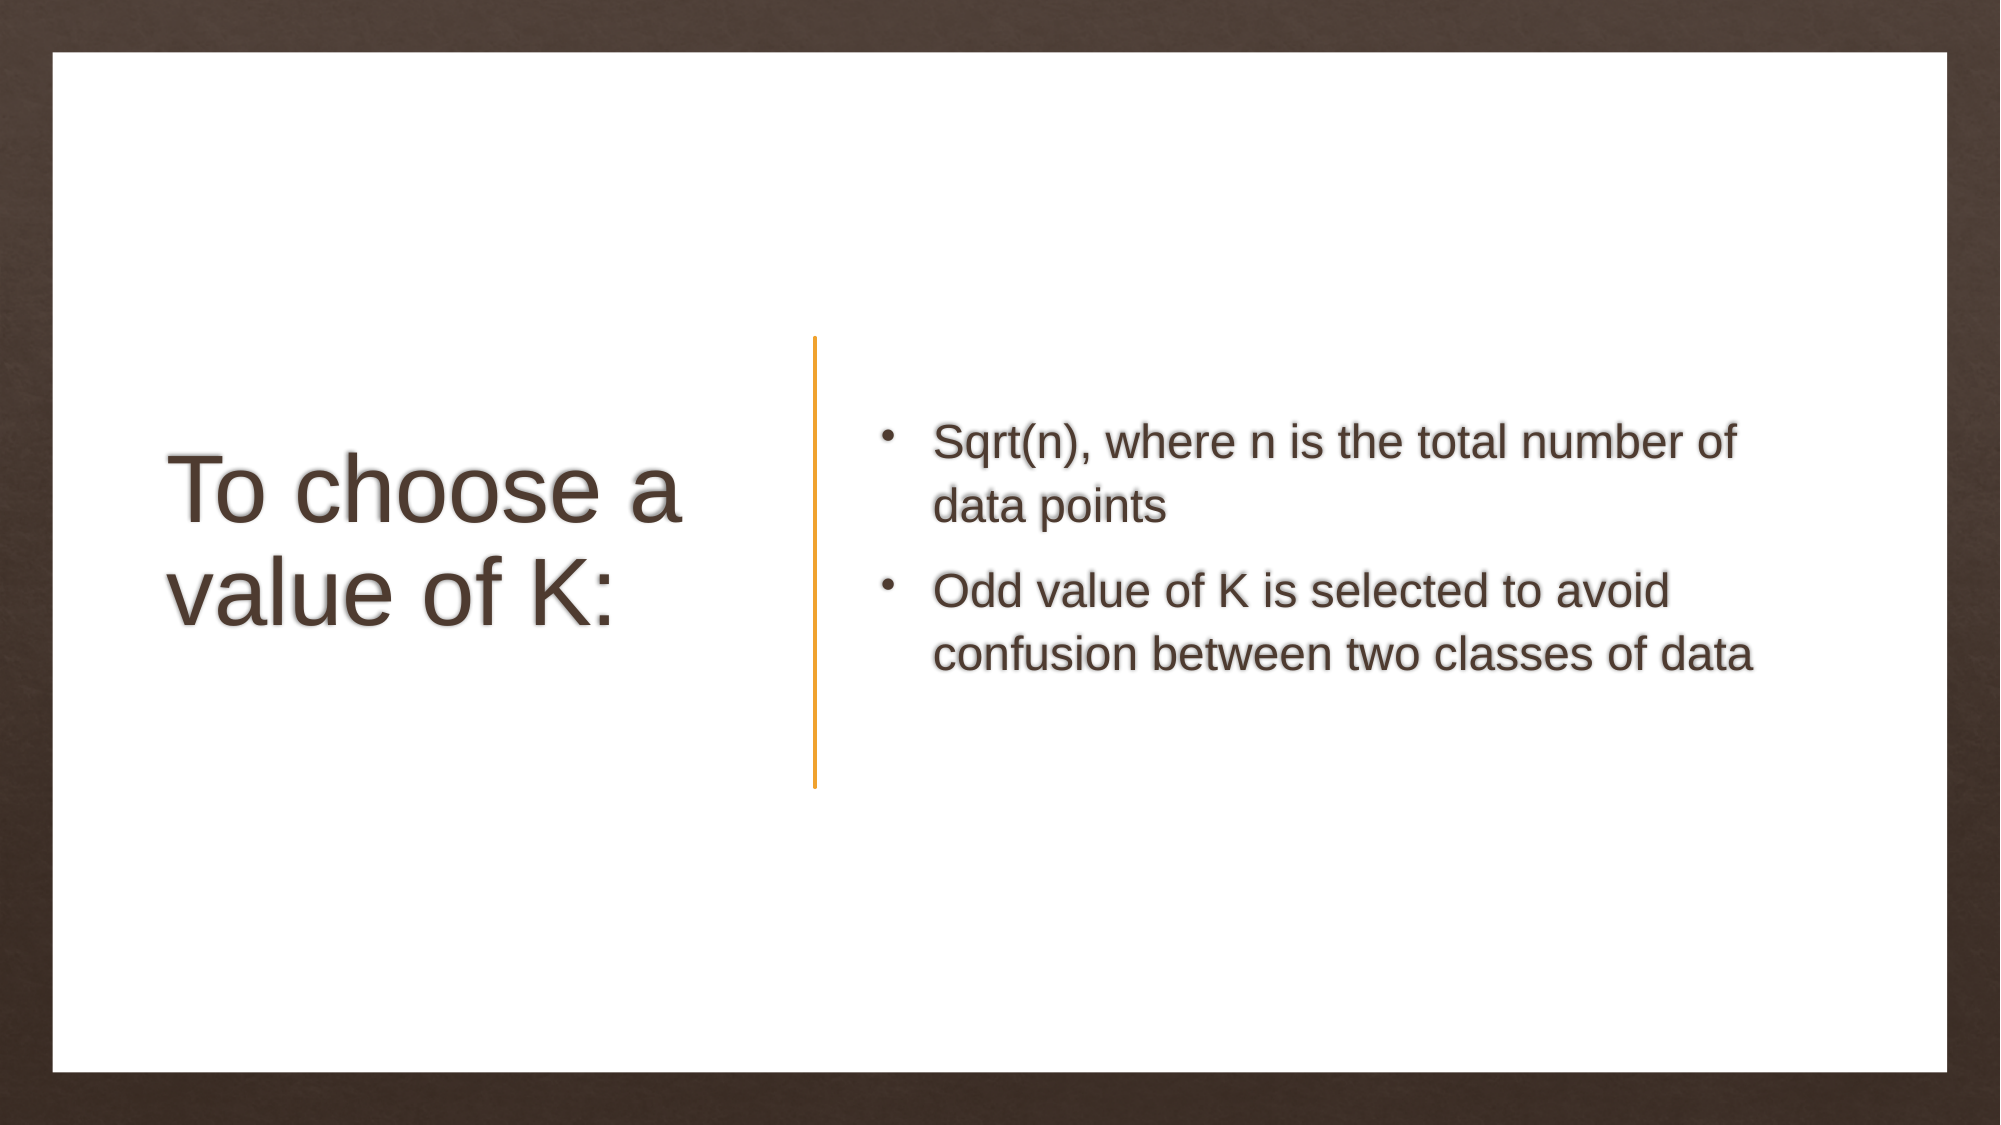

# To choose a value of K:
Sqrt(n), where n is the total number of data points
Odd value of K is selected to avoid confusion between two classes of data